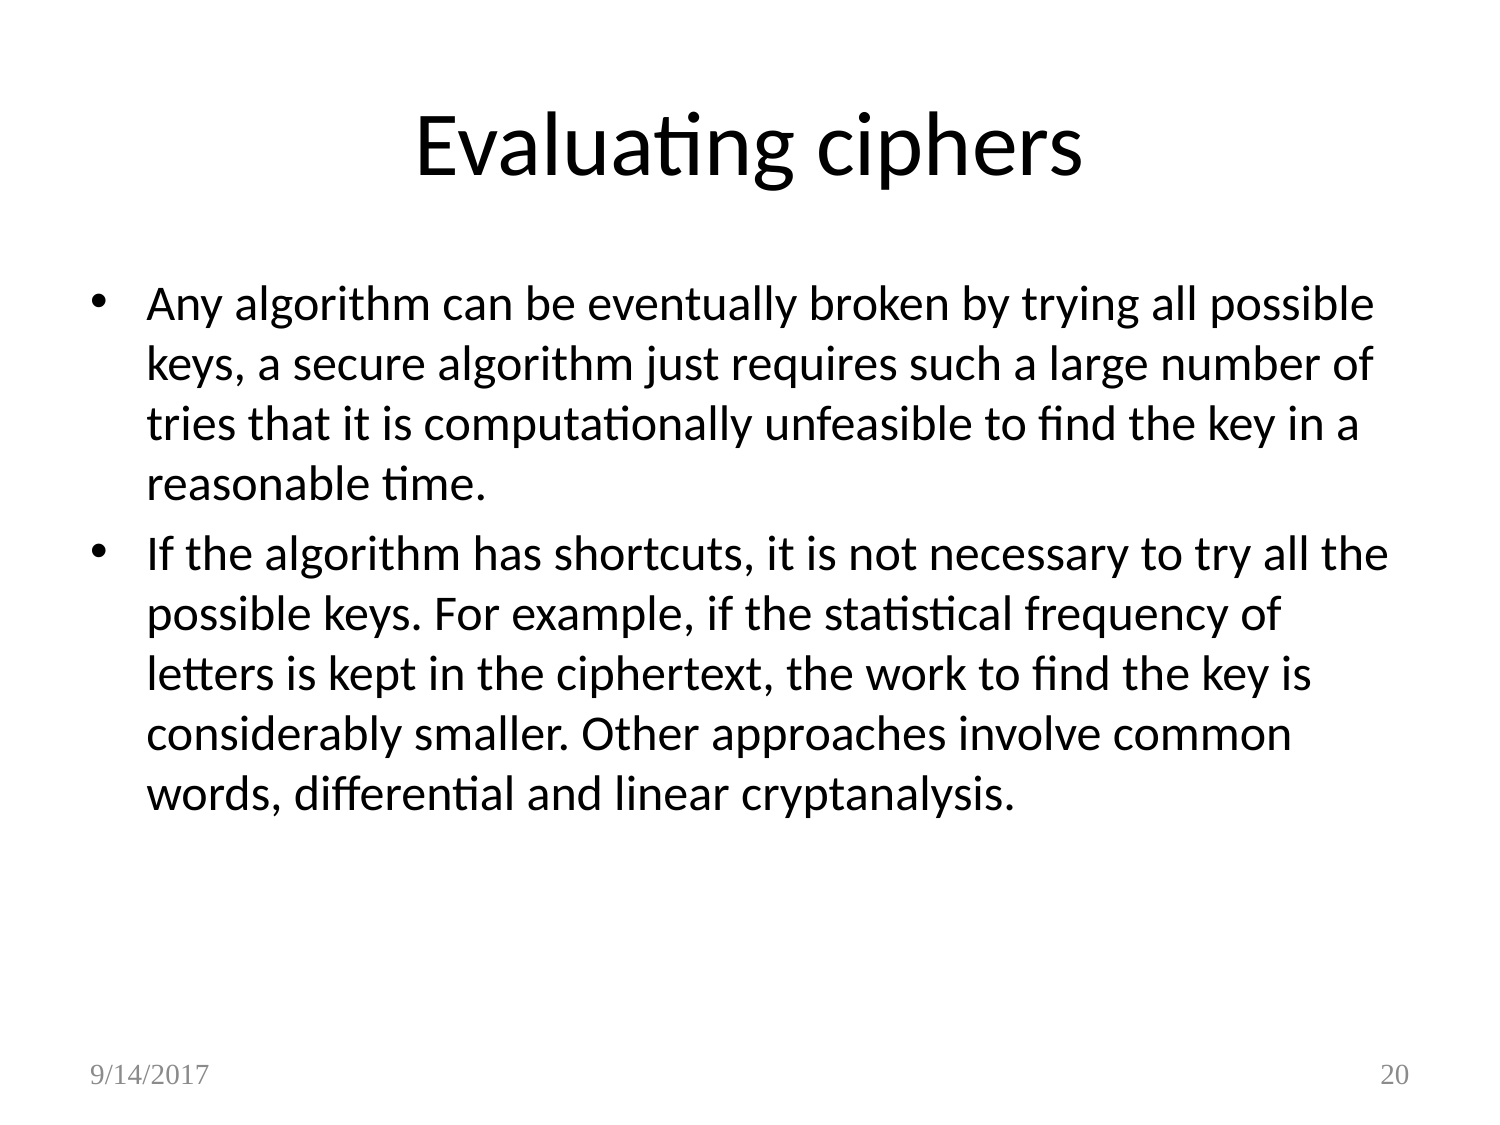

Evaluating ciphers
Any algorithm can be eventually broken by trying all possible keys, a secure algorithm just requires such a large number of tries that it is computationally unfeasible to find the key in a reasonable time.
If the algorithm has shortcuts, it is not necessary to try all the possible keys. For example, if the statistical frequency of letters is kept in the ciphertext, the work to find the key is considerably smaller. Other approaches involve common words, differential and linear cryptanalysis.

9/14/2017
20